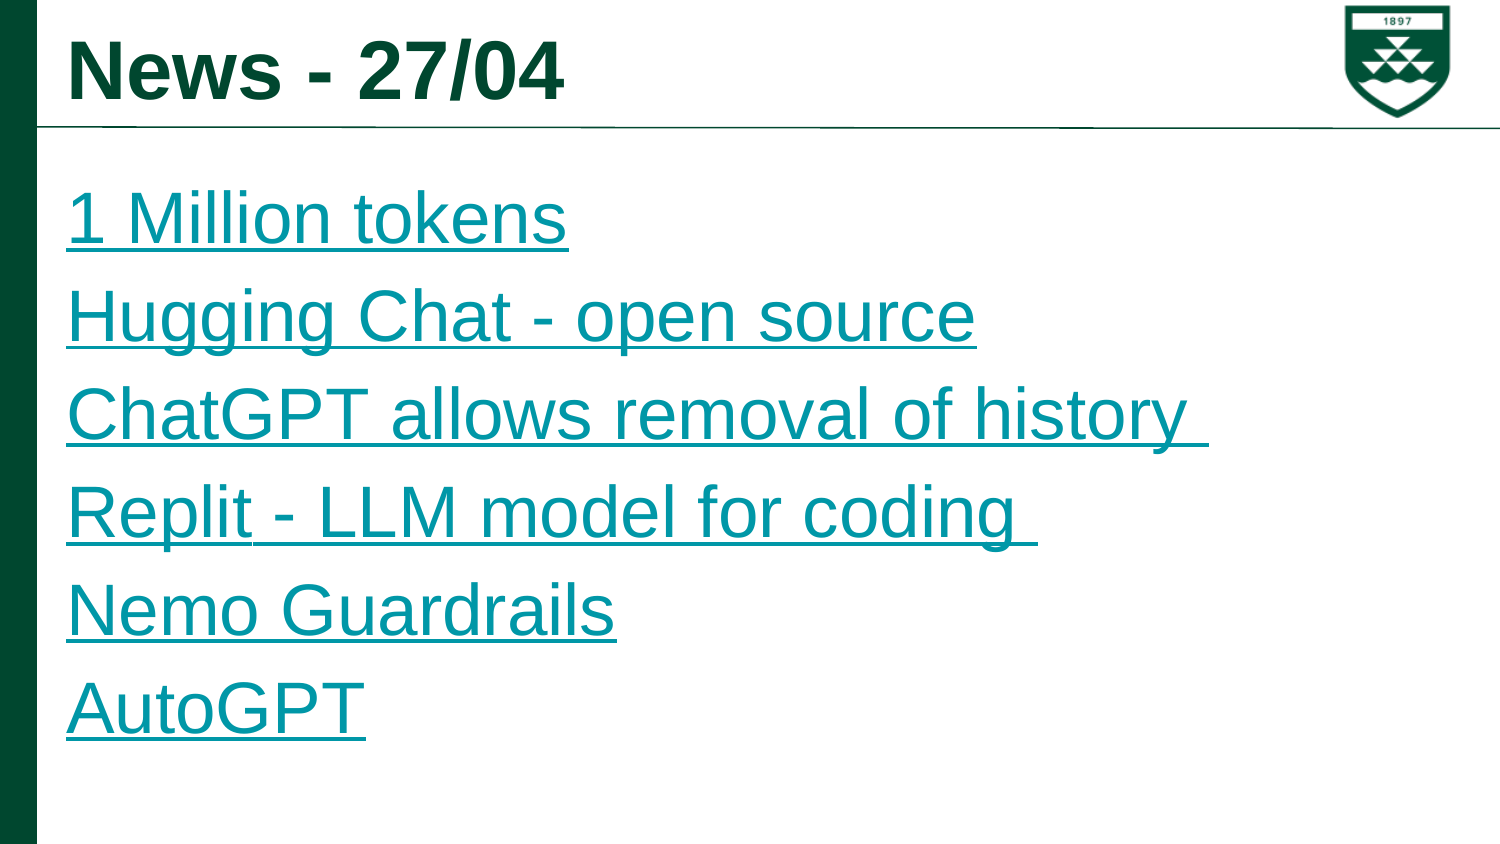

# News - 27/04
1 Million tokens
Hugging Chat - open source
ChatGPT allows removal of history
Replit - LLM model for coding
Nemo Guardrails
AutoGPT